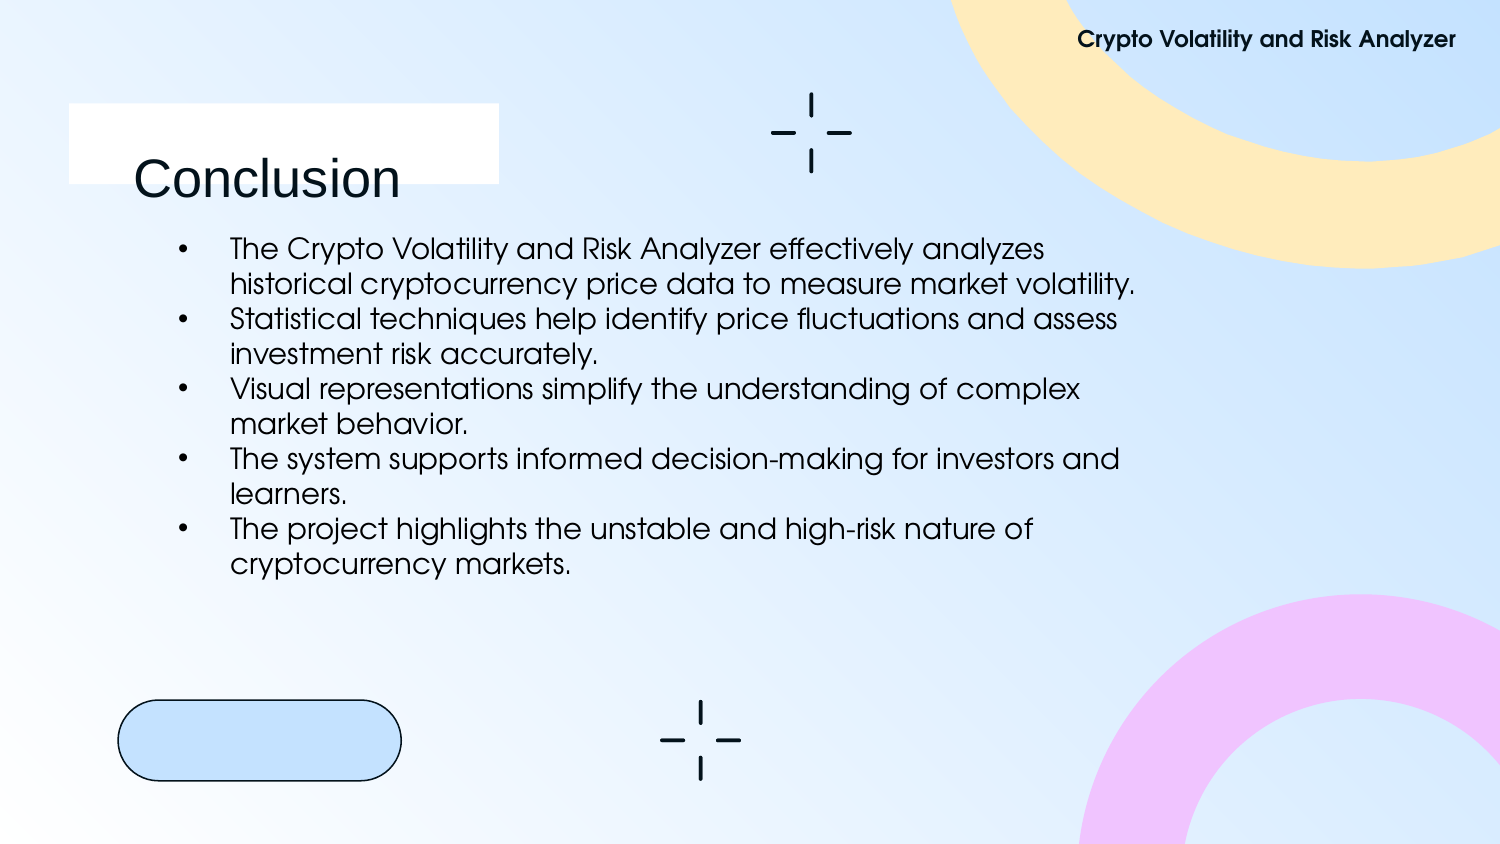

Crypto Volatility and Risk Analyzer​

# Conclusion

The Crypto Volatility and Risk Analyzer effectively analyzes historical cryptocurrency price data to measure market volatility.
Statistical techniques help identify price fluctuations and assess investment risk accurately.
Visual representations simplify the understanding of complex market behavior.
The system supports informed decision-making for investors and learners.
The project highlights the unstable and high-risk nature of cryptocurrency markets.